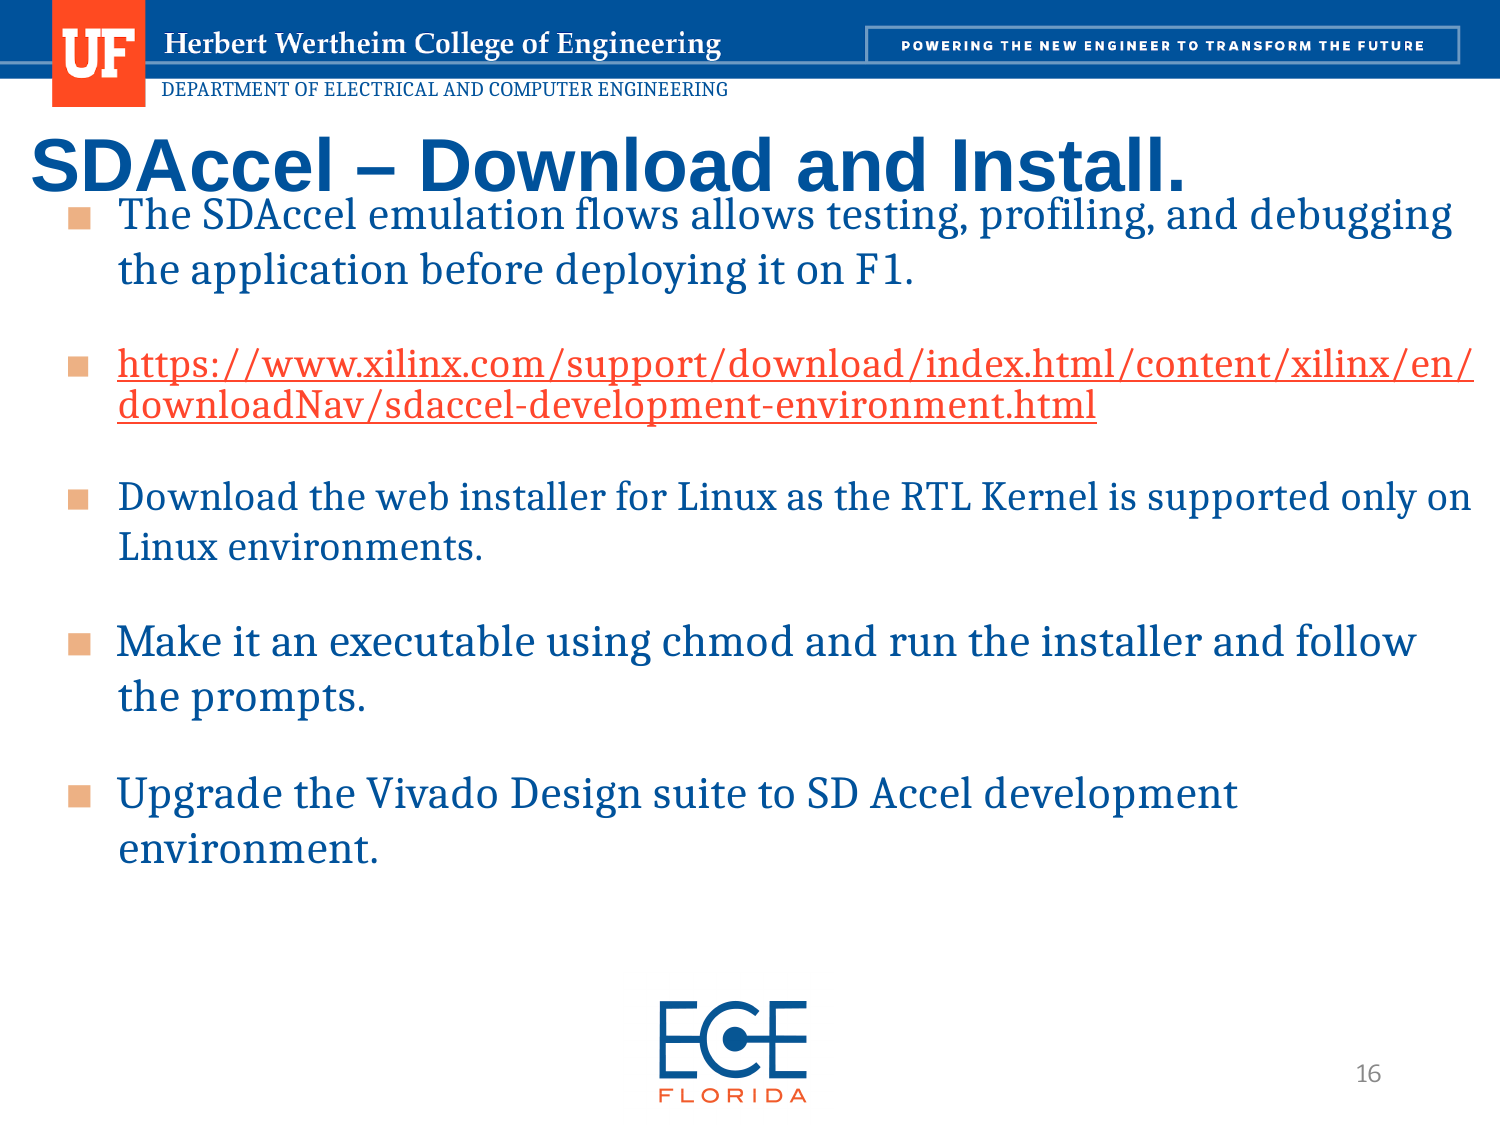

# SDAccel – Download and Install.
The SDAccel emulation flows allows testing, profiling, and debugging the application before deploying it on F1.
https://www.xilinx.com/support/download/index.html/content/xilinx/en/downloadNav/sdaccel-development-environment.html
Download the web installer for Linux as the RTL Kernel is supported only on Linux environments.
Make it an executable using chmod and run the installer and follow the prompts.
Upgrade the Vivado Design suite to SD Accel development environment.
16